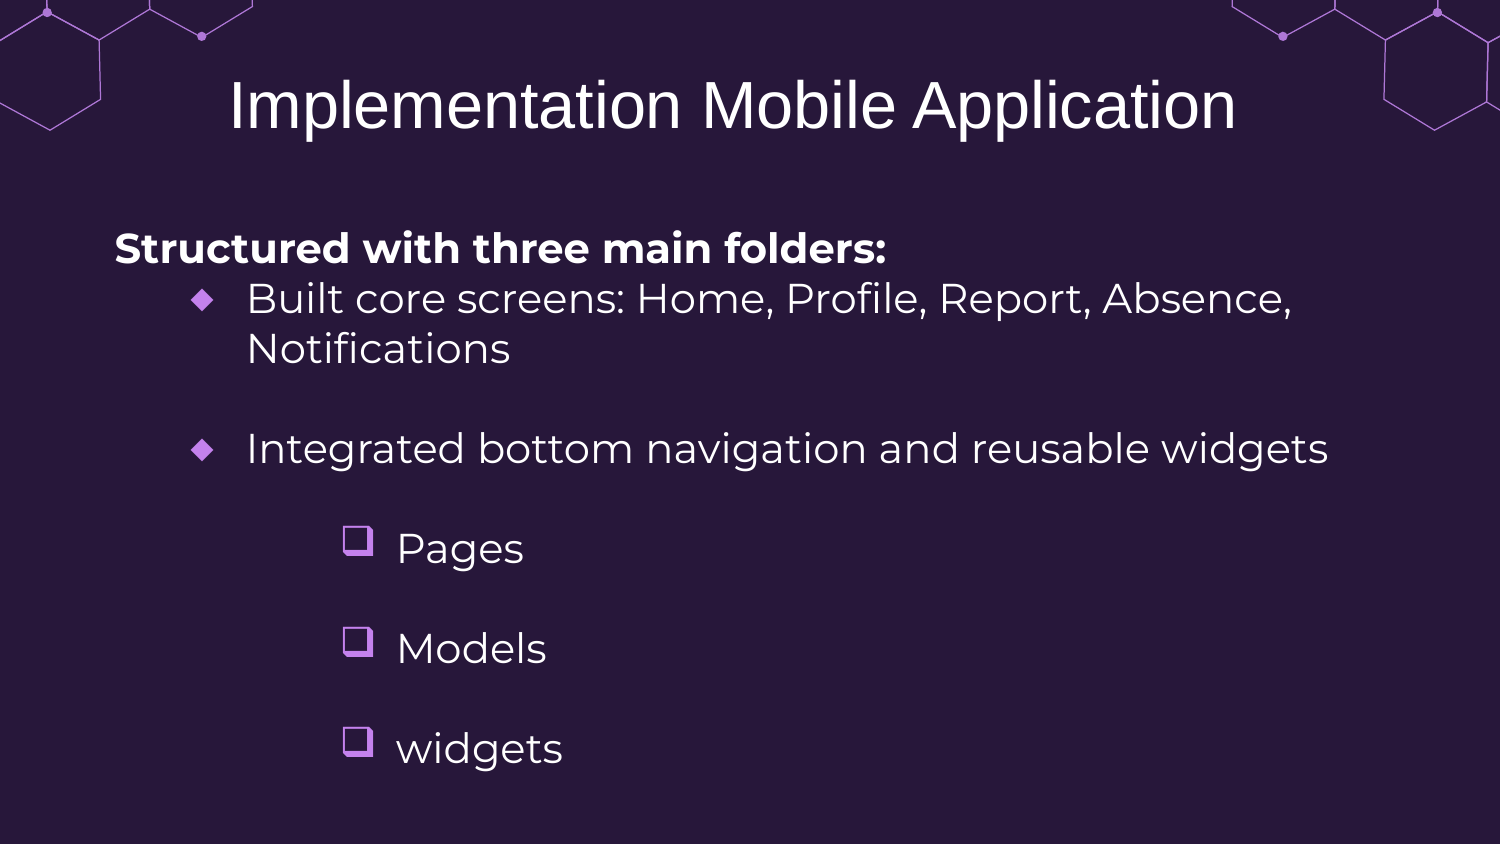

# Implementation Mobile Application
Structured with three main folders:
Built core screens: Home, Profile, Report, Absence, Notifications

Integrated bottom navigation and reusable widgets

Pages

Models

widgets